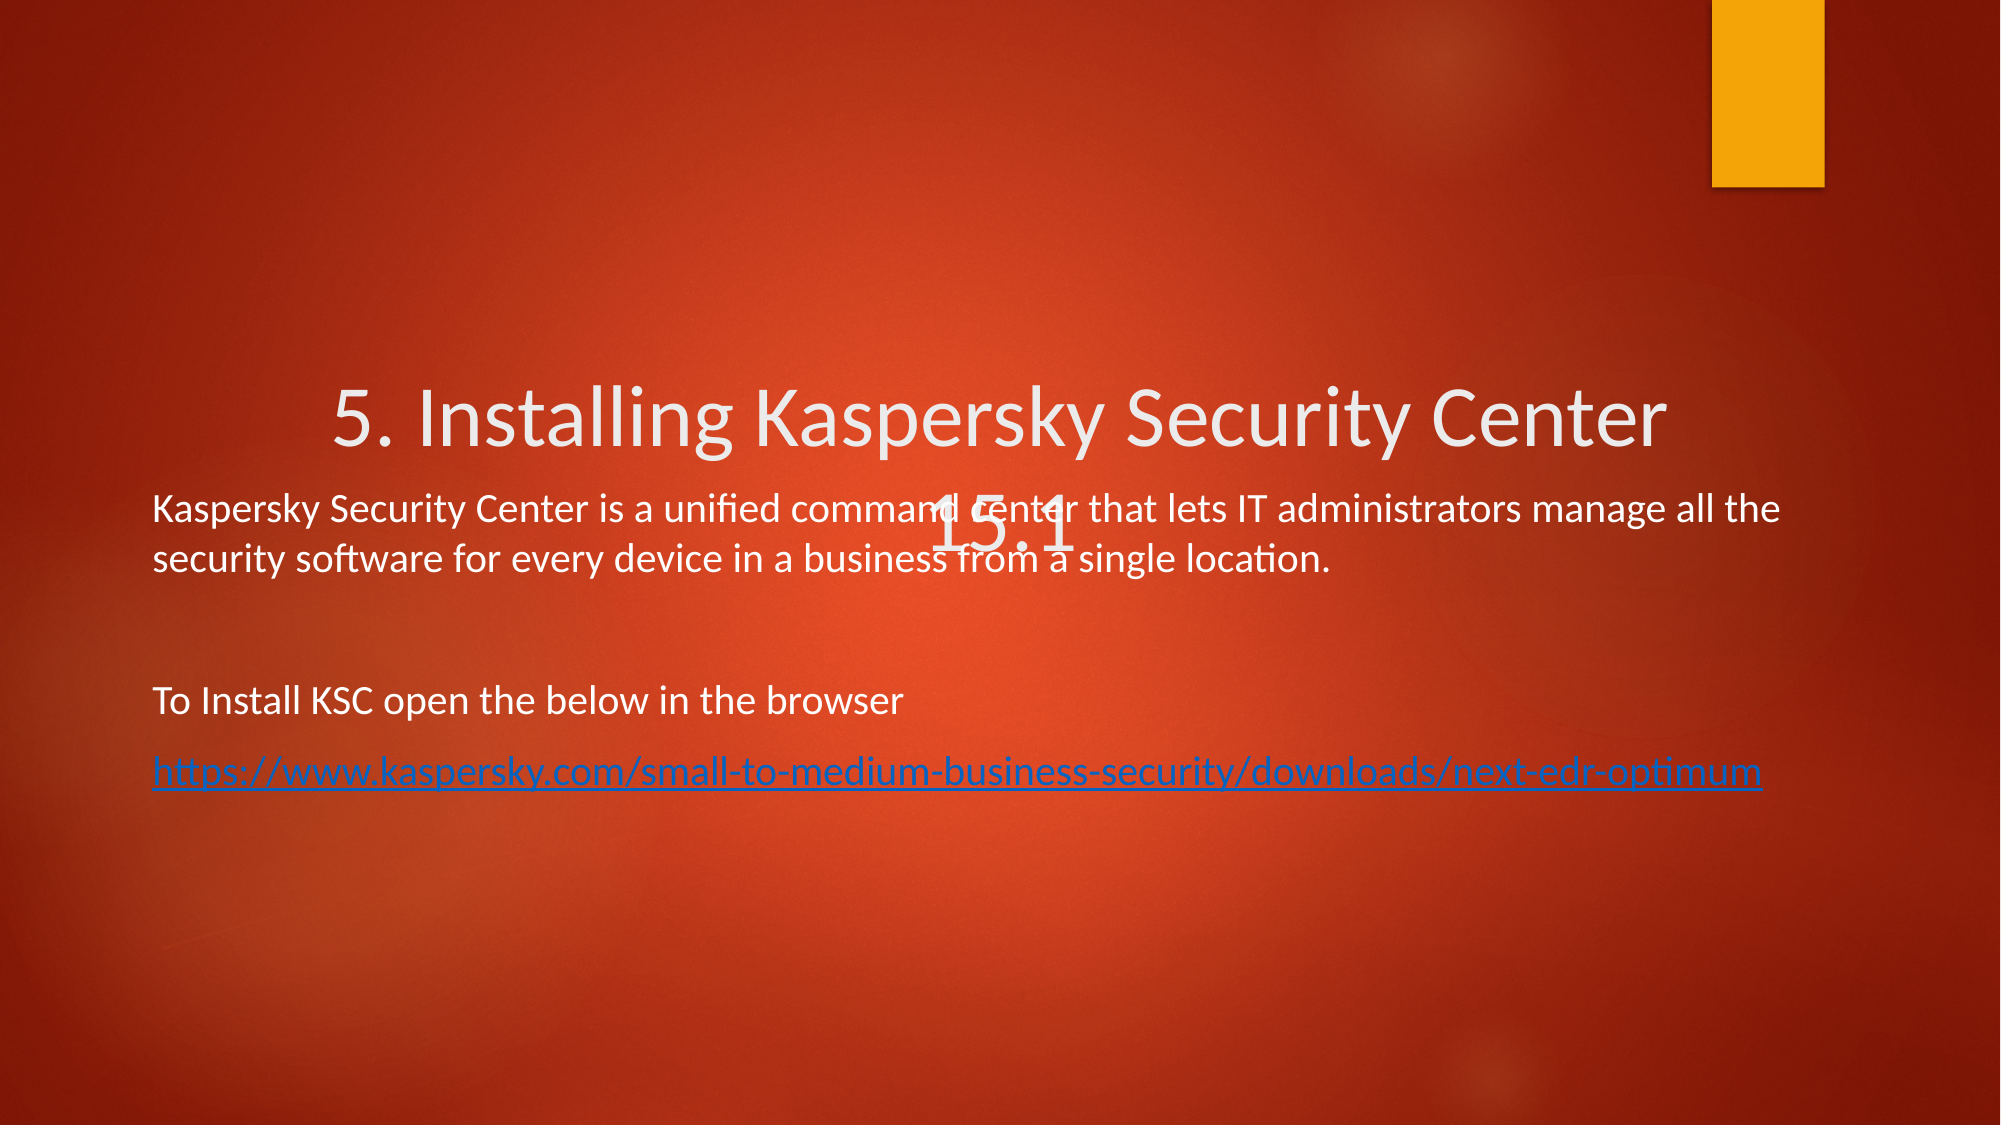

# 5. Installing Kaspersky Security Center 15.1
Kaspersky Security Center is a unified command center that lets IT administrators manage all the security software for every device in a business from a single location.

To Install KSC open the below in the browser
https://www.kaspersky.com/small-to-medium-business-security/downloads/next-edr-optimum